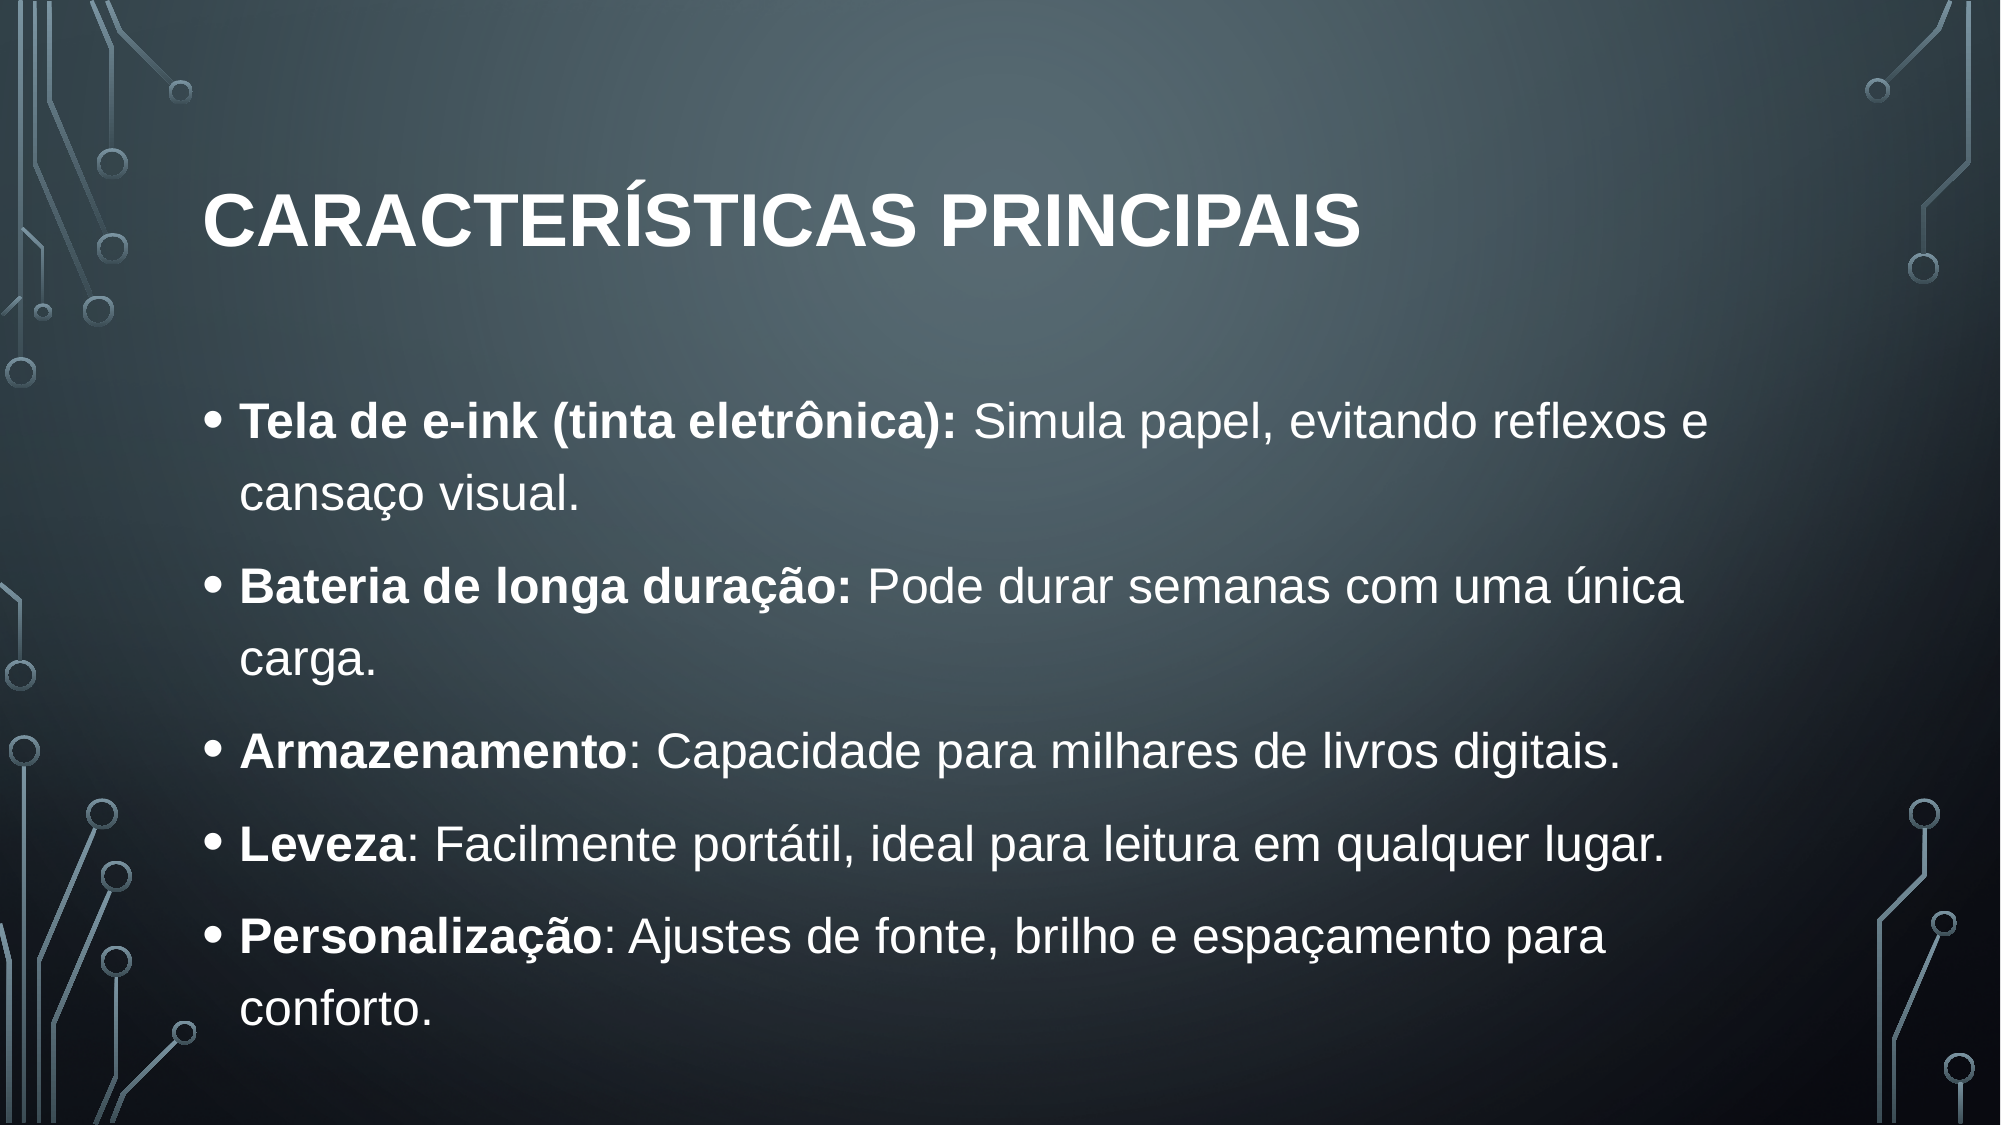

# Características Principais
Tela de e-ink (tinta eletrônica): Simula papel, evitando reflexos e cansaço visual.
Bateria de longa duração: Pode durar semanas com uma única carga.
Armazenamento: Capacidade para milhares de livros digitais.
Leveza: Facilmente portátil, ideal para leitura em qualquer lugar.
Personalização: Ajustes de fonte, brilho e espaçamento para conforto.